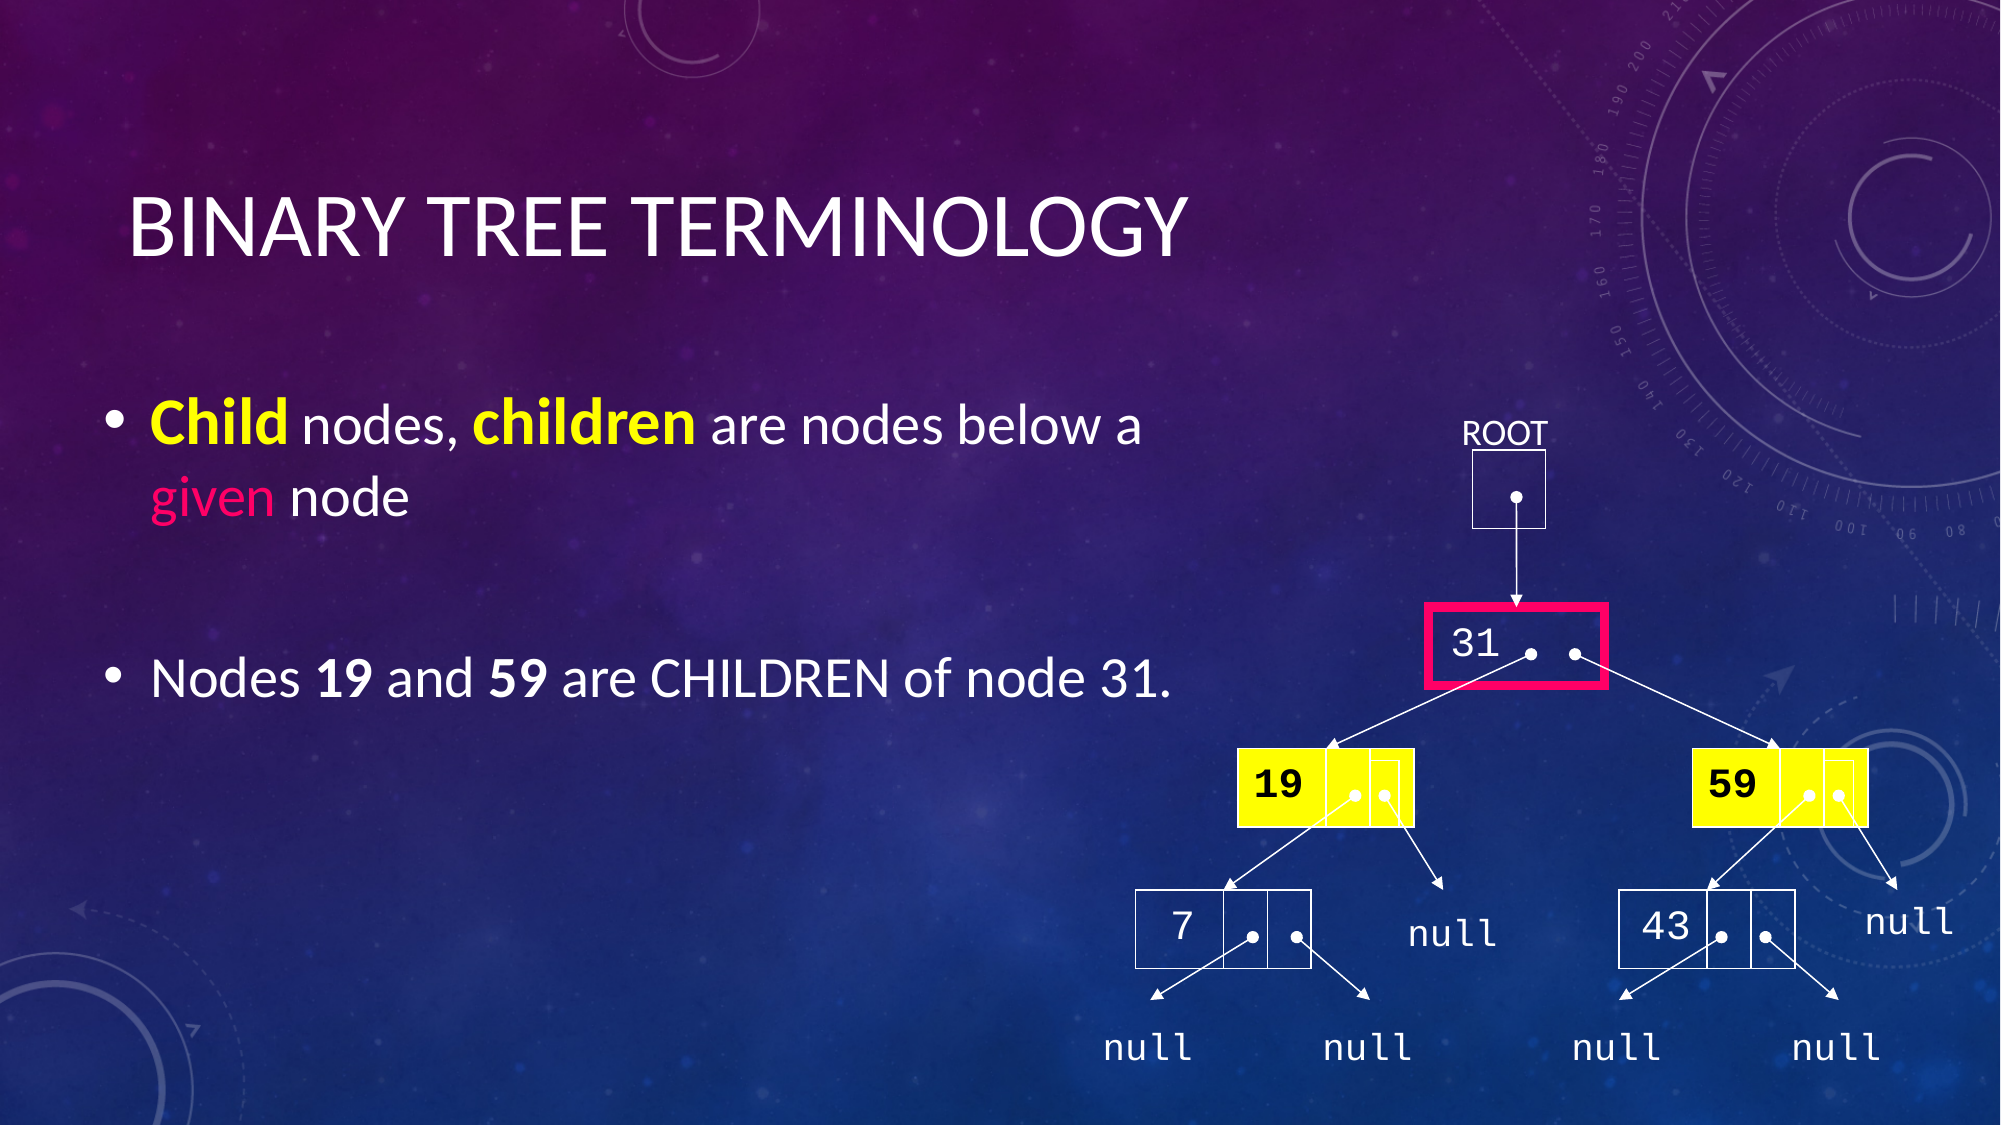

# Binary Tree Terminology
Child nodes, children are nodes below a given node

Nodes 19 and 59 are CHILDREN of node 31.
ROOT

31

19

59

7

43

null
null

null
null
null
null